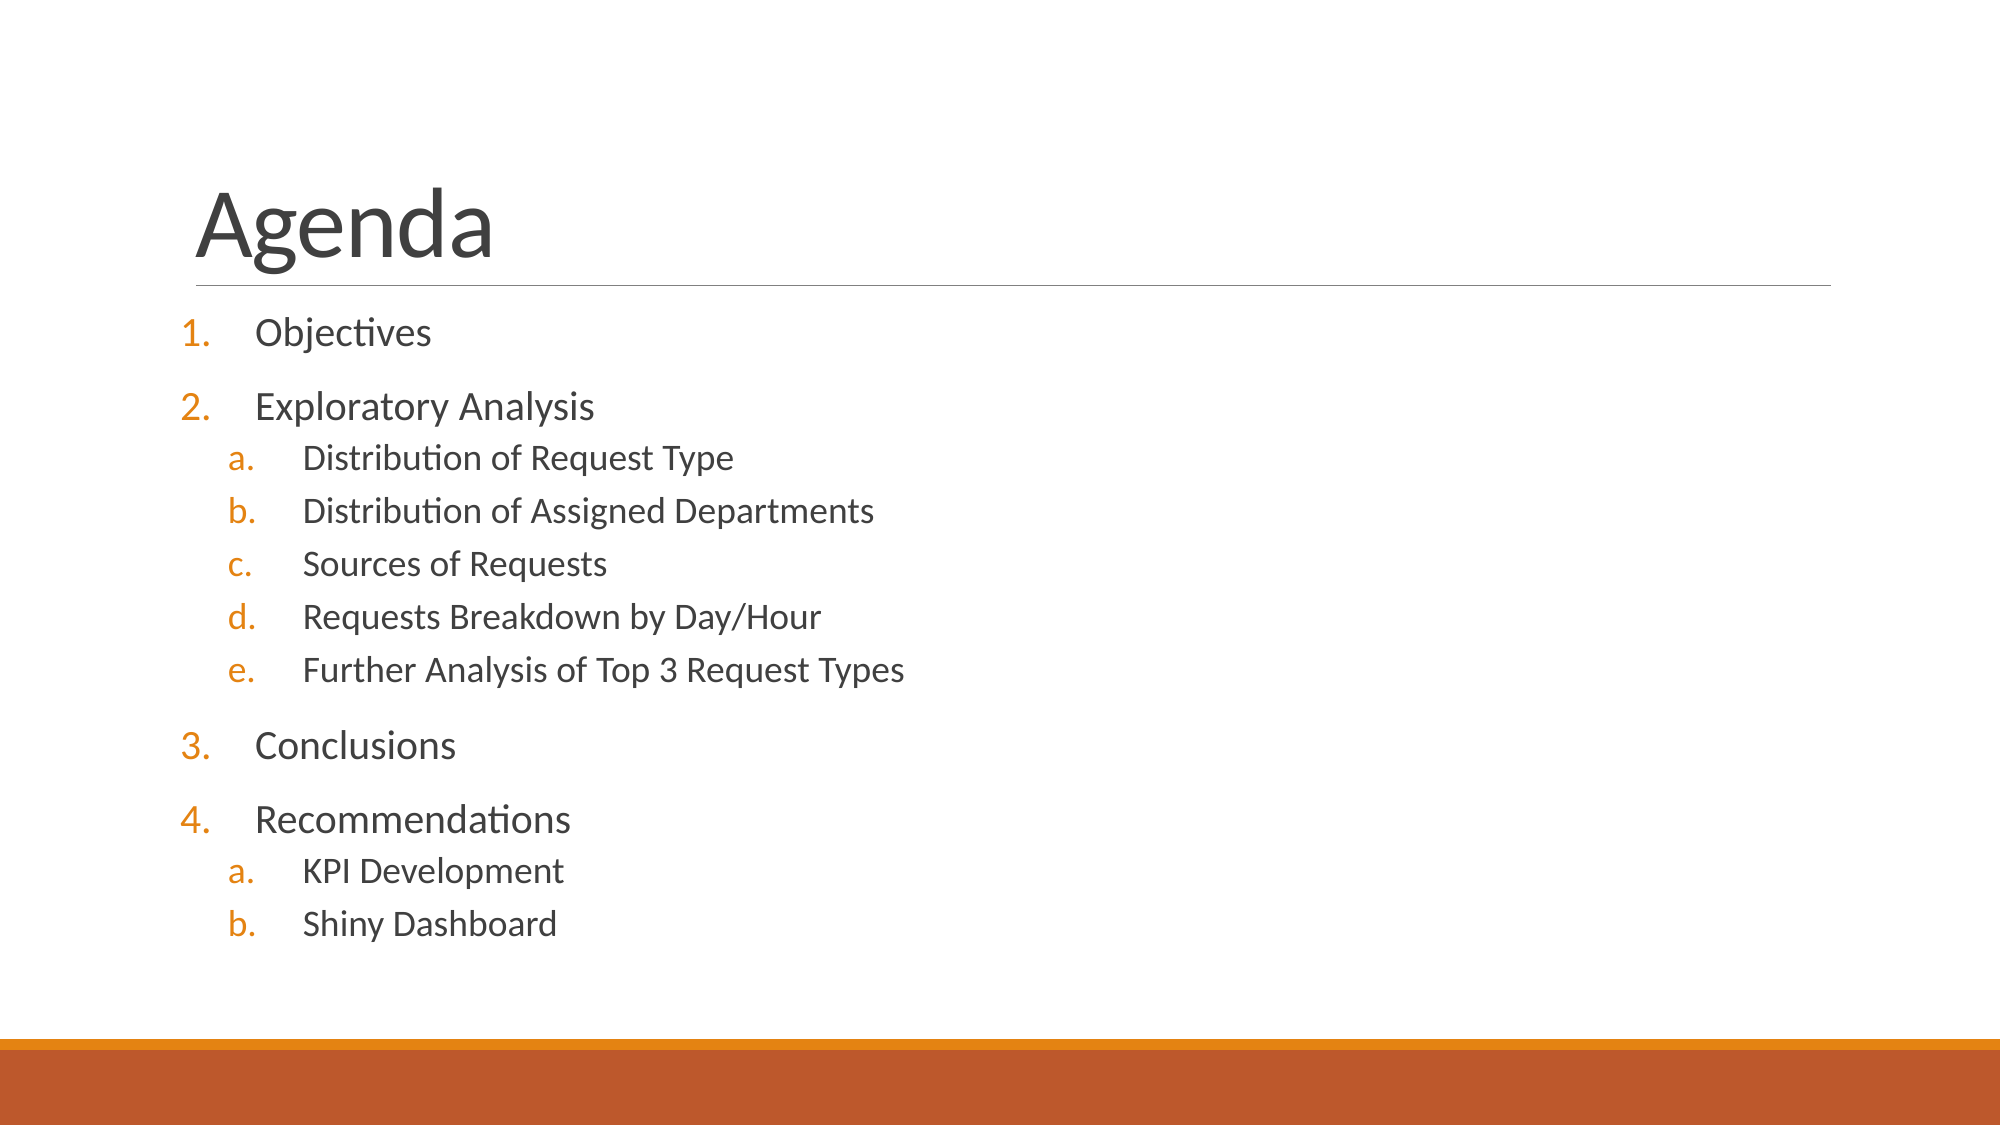

# Agenda
Objectives
Exploratory Analysis
Distribution of Request Type
Distribution of Assigned Departments
Sources of Requests
Requests Breakdown by Day/Hour
Further Analysis of Top 3 Request Types
Conclusions
Recommendations
KPI Development
Shiny Dashboard